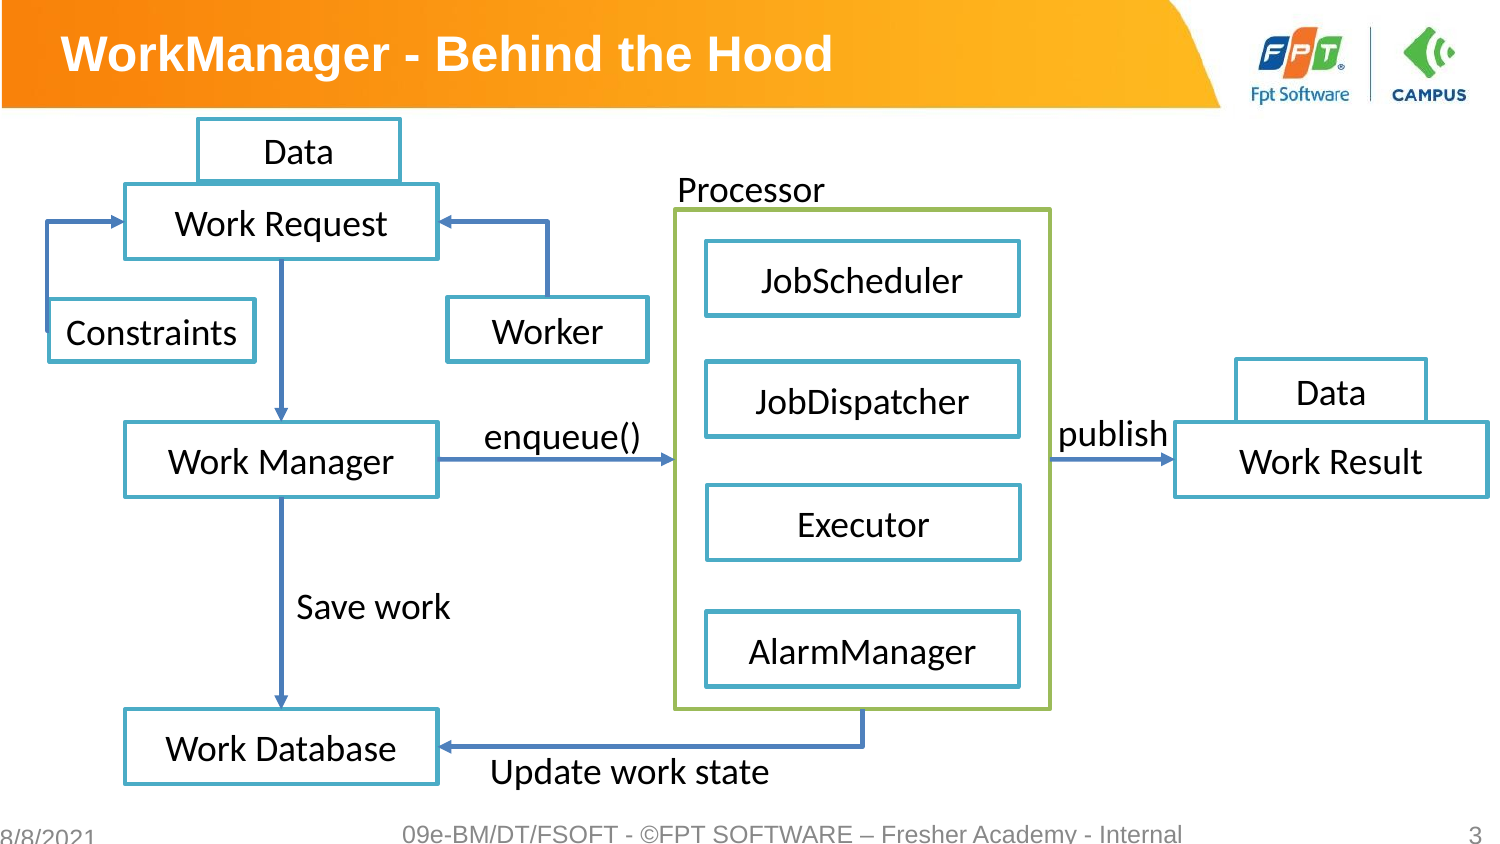

WorkManager - Behind the Hood
Data
Processor

JobScheduler
JobDispatcher
Executor
AlarmManager
Work Request
Worker
Constraints
Data
publish
enqueue()
Work Manager
Work Result
Save work
Work Database
Update work state
09e-BM/DT/FSOFT - ©FPT SOFTWARE – Fresher Academy - Internal Use
33
8/8/2021